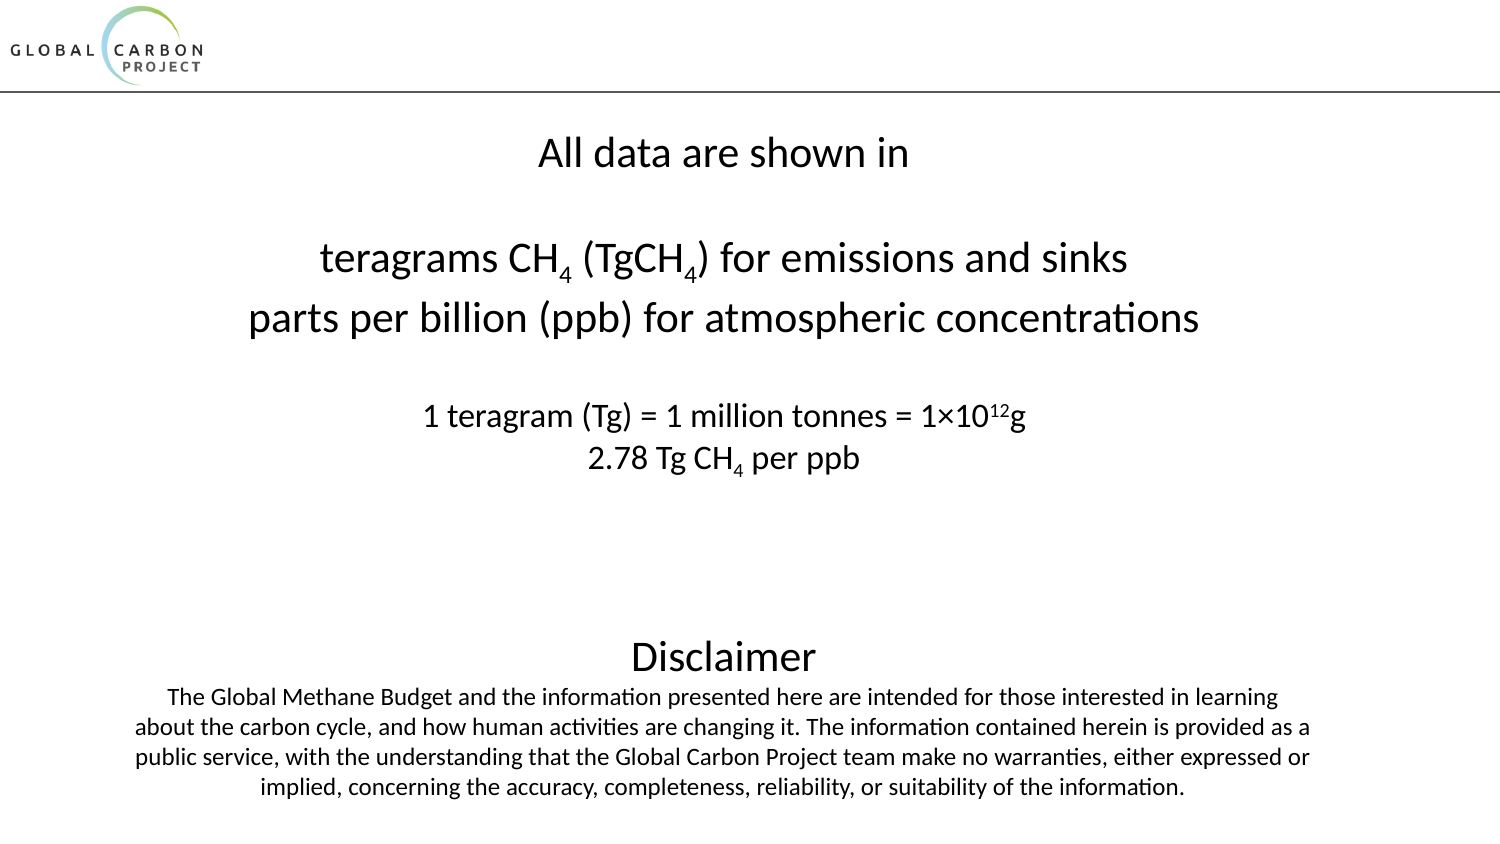

All data are shown in

teragrams CH4 (TgCH4) for emissions and sinks
parts per billion (ppb) for atmospheric concentrations

1 teragram (Tg) = 1 million tonnes = 1×1012g
2.78 Tg CH4 per ppb

Disclaimer
The Global Methane Budget and the information presented here are intended for those interested in learning about the carbon cycle, and how human activities are changing it. The information contained herein is provided as a public service, with the understanding that the Global Carbon Project team make no warranties, either expressed or implied, concerning the accuracy, completeness, reliability, or suitability of the information.